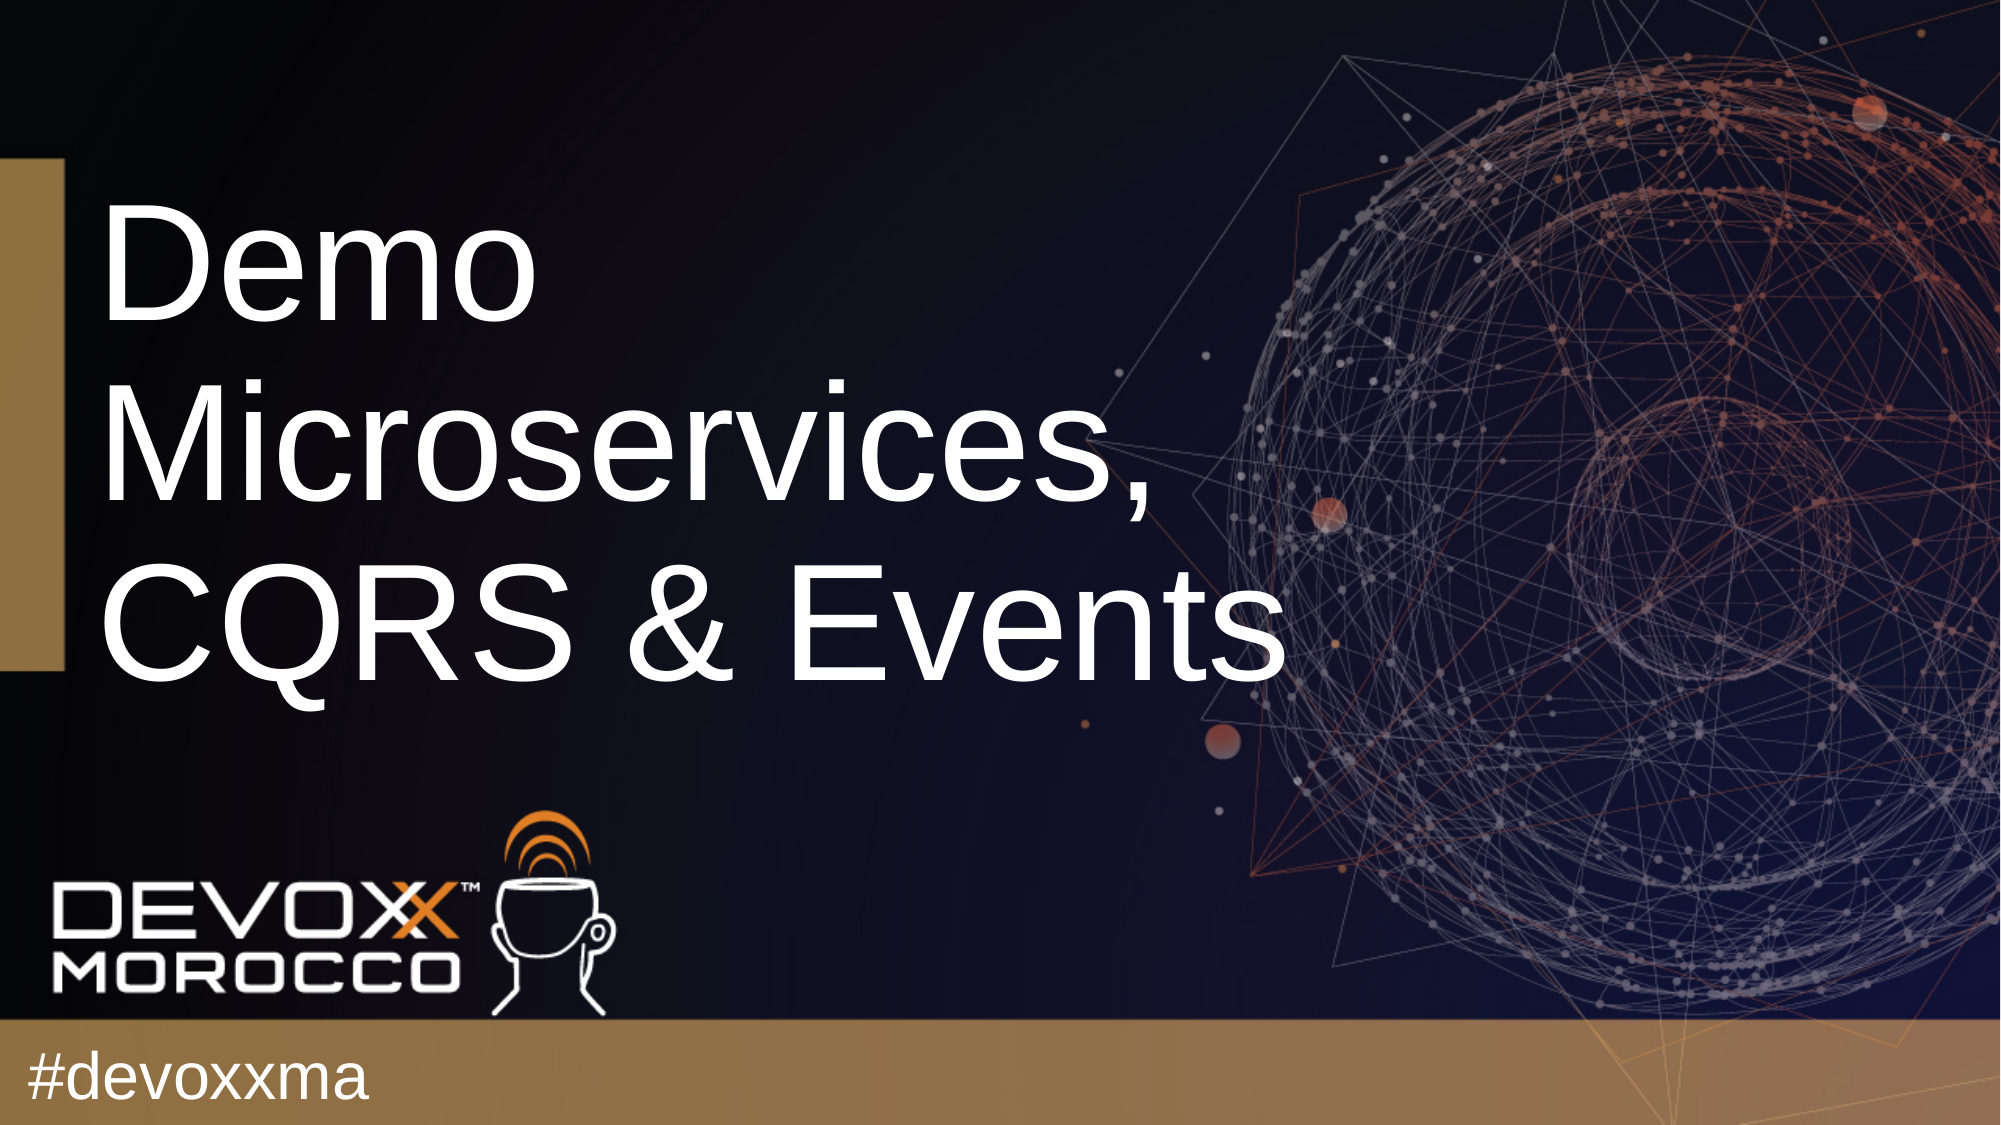

# Demo Microservices, CQRS & Events
#devoxxma